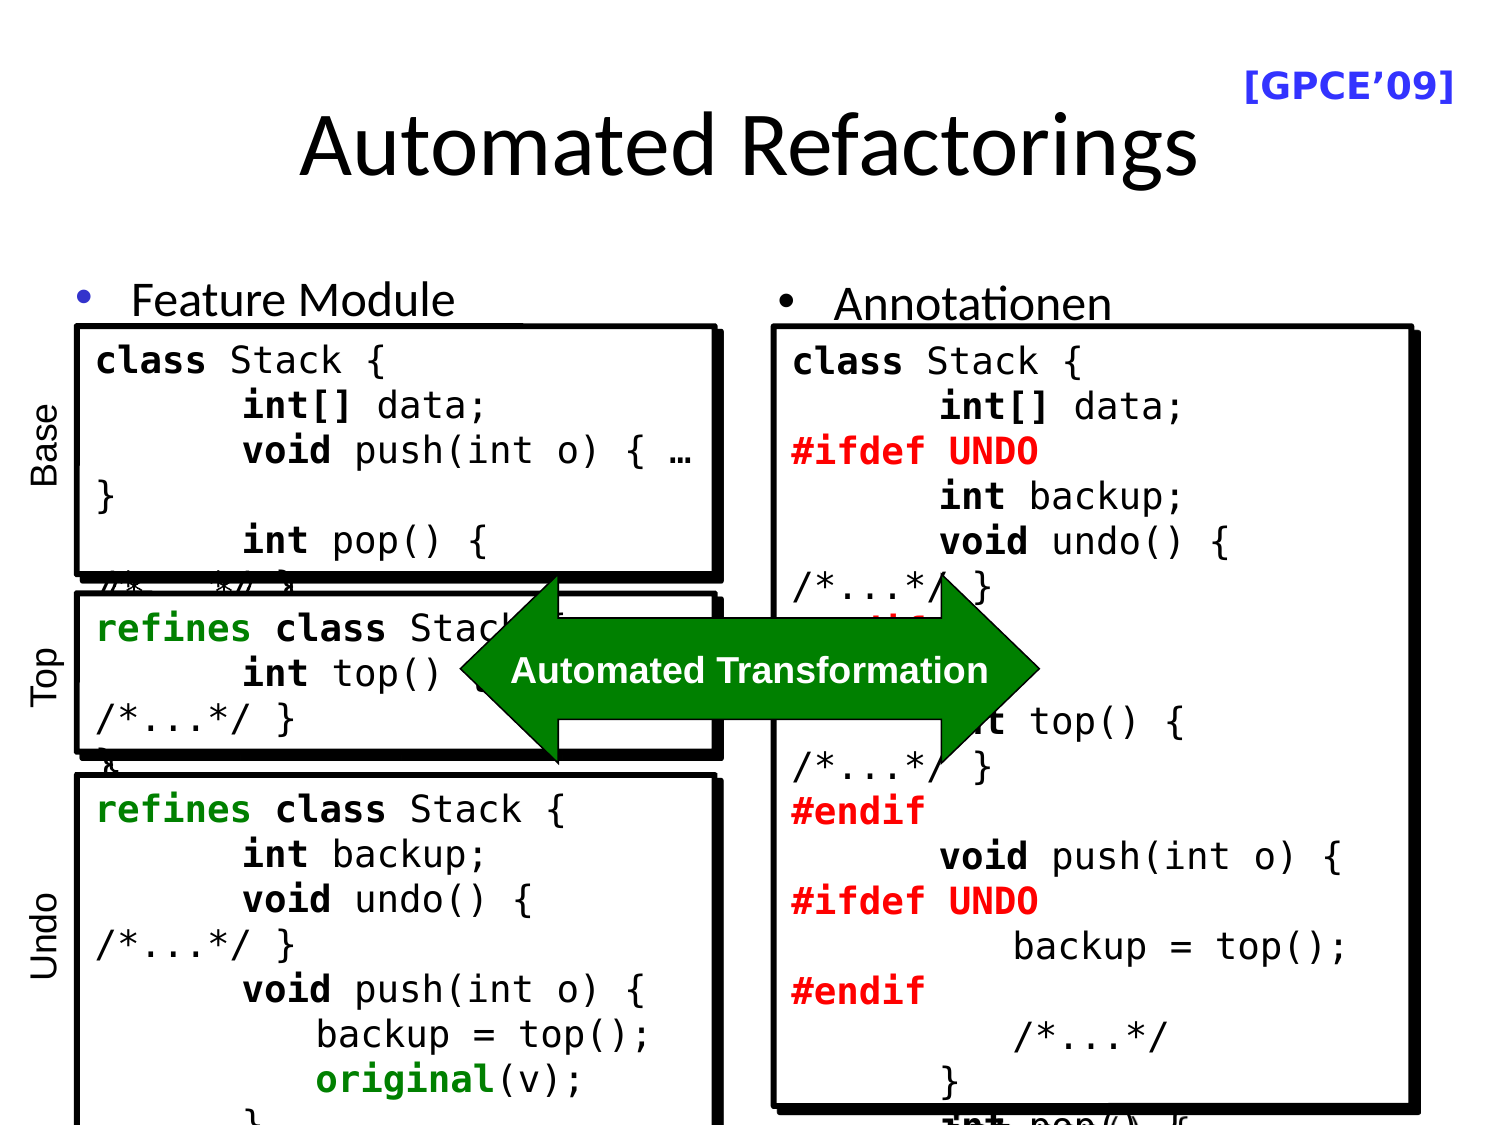

# Automated Refactorings
[GPCE’09]
Feature Module
Annotationen
class Stack {
		int[] data;
		void push(int o) { … }
		int pop() { /*...*/ }
}
class Stack {
		int[] data;
#ifdef UNDO
		int backup;
		void undo() { /*...*/ }
#endif
#ifdef TOP
		int top() { /*...*/ }
#endif
		void push(int o) {
#ifdef UNDO
			backup = top();
#endif
			/*...*/
		}
		int pop() { /*...*/ }
}
Base
Automated Transformation
refines class Stack {
		int top() { /*...*/ }
}
Top
refines class Stack {
		int backup;
		void undo() { /*...*/ }
		void push(int o) {
			backup = top();
			original(v);
		}
}
Undo